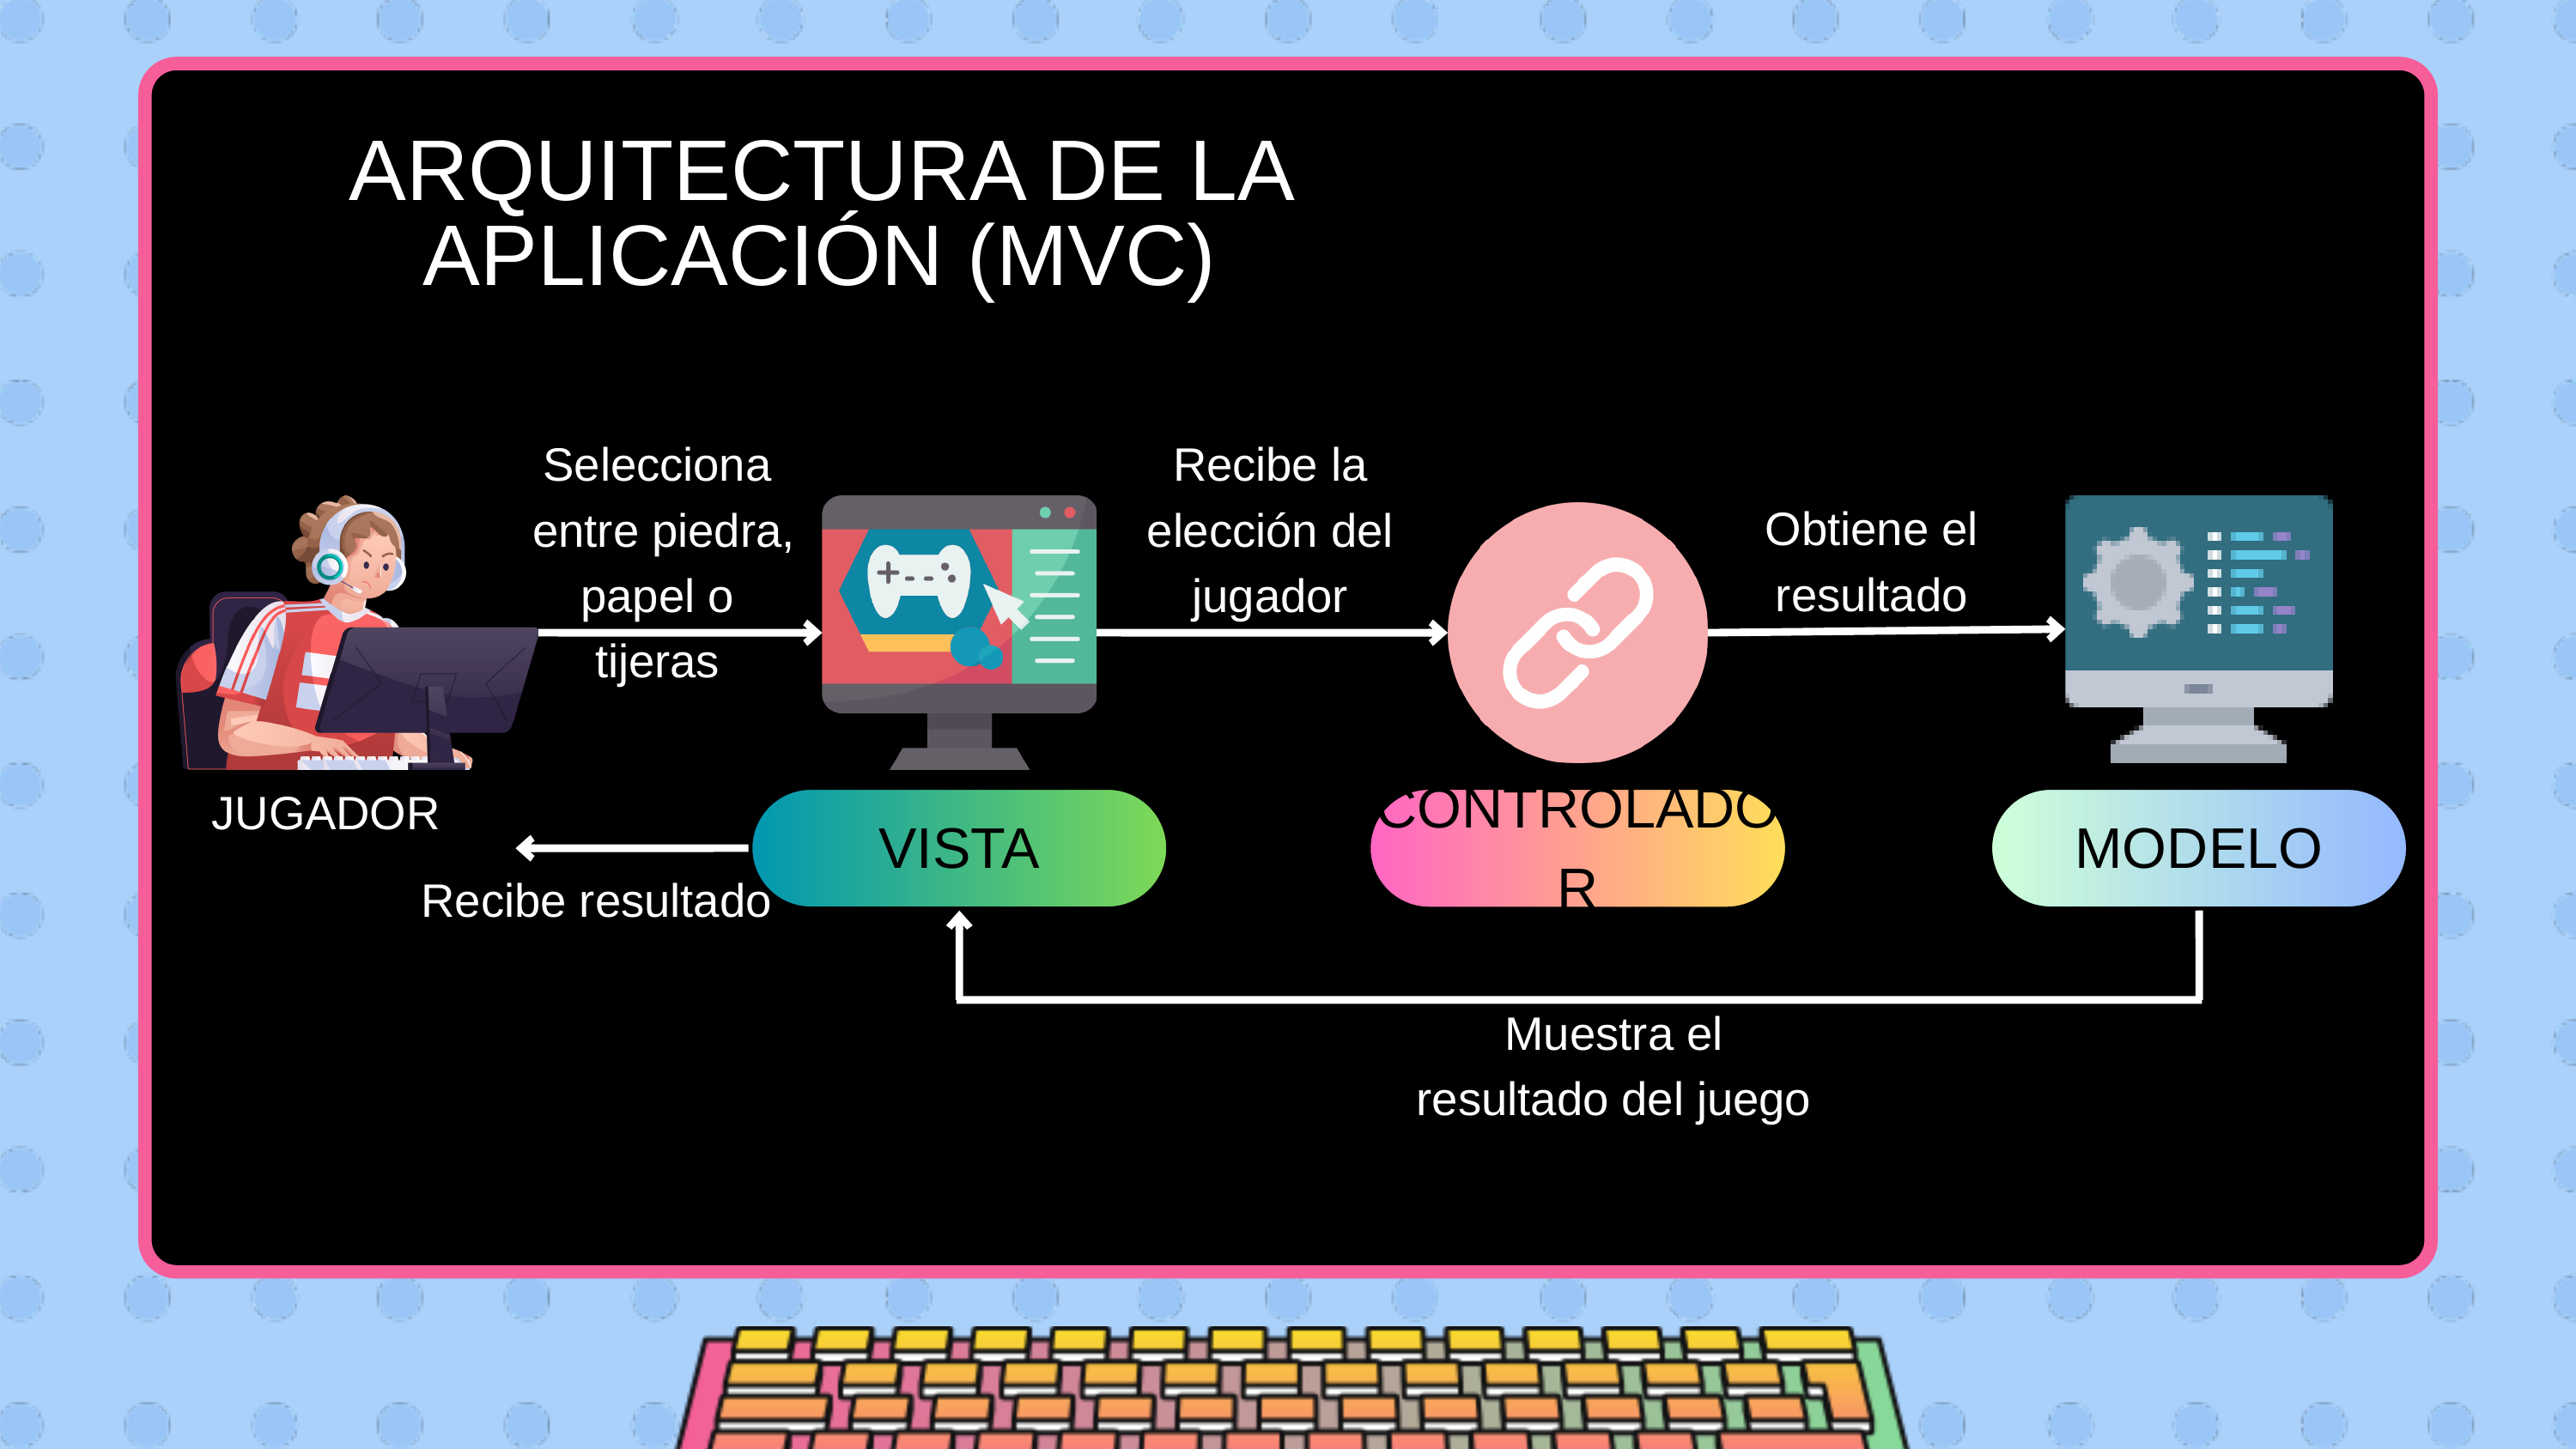

INSTRUCTION
ARQUITECTURA DE LA APLICACIÓN (MVC)
Selecciona
 entre piedra, papel o tijeras
Recibe la elección del jugador
Obtiene el resultado

JUGADOR

VISTA

CONTROLADOR

MODELO

Recibe resultado

Muestra el resultado del juego